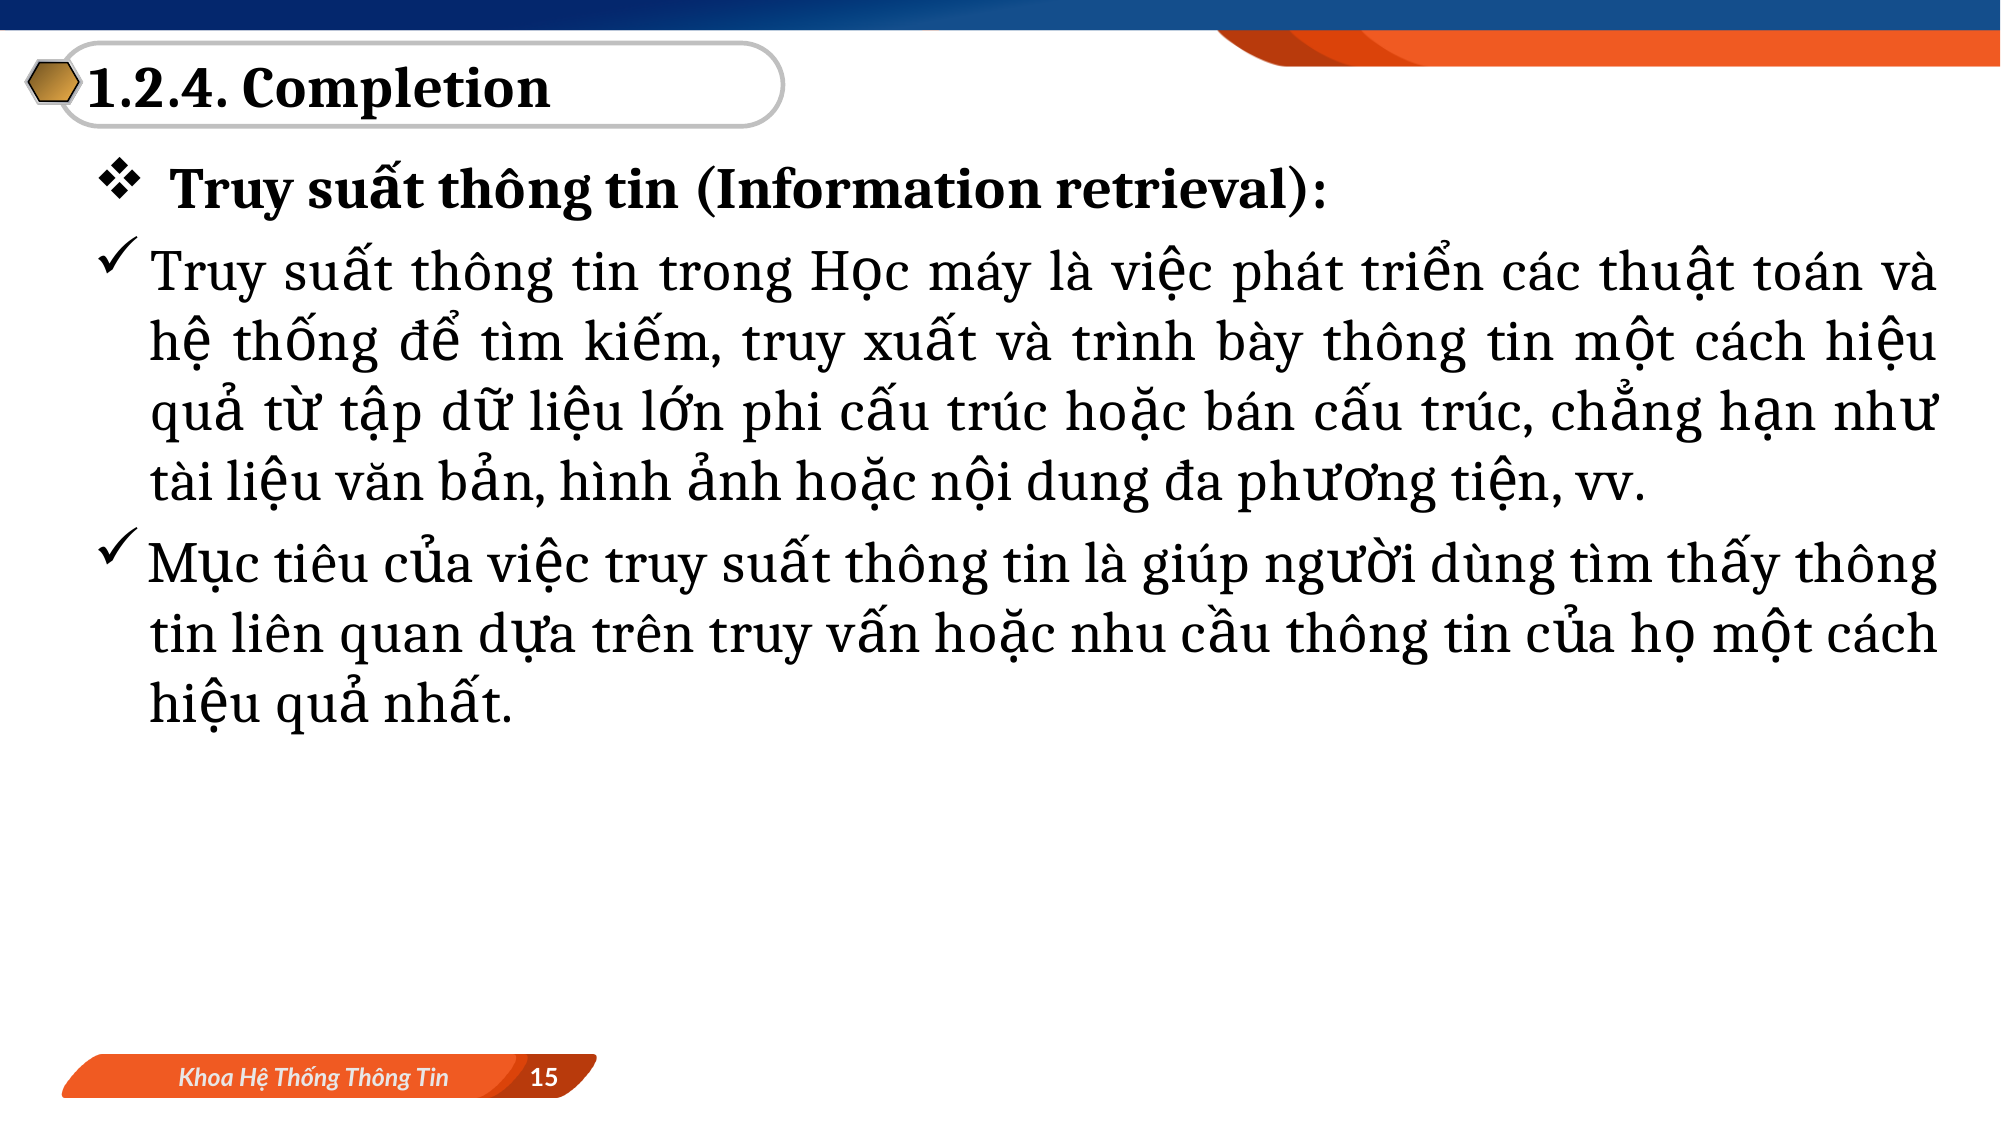

1.2.4. Completion

Truy suất thông tin (Information retrieval):
Truy suất thông tin trong Học máy là việc phát triển các thuật toán và hệ thống để tìm kiếm, truy xuất và trình bày thông tin một cách hiệu quả từ tập dữ liệu lớn phi cấu trúc hoặc bán cấu trúc, chẳng hạn như tài liệu văn bản, hình ảnh hoặc nội dung đa phương tiện, vv.
Mục tiêu của việc truy suất thông tin là giúp người dùng tìm thấy thông tin liên quan dựa trên truy vấn hoặc nhu cầu thông tin của họ một cách hiệu quả nhất.
15
Khoa Hệ Thống Thông Tin